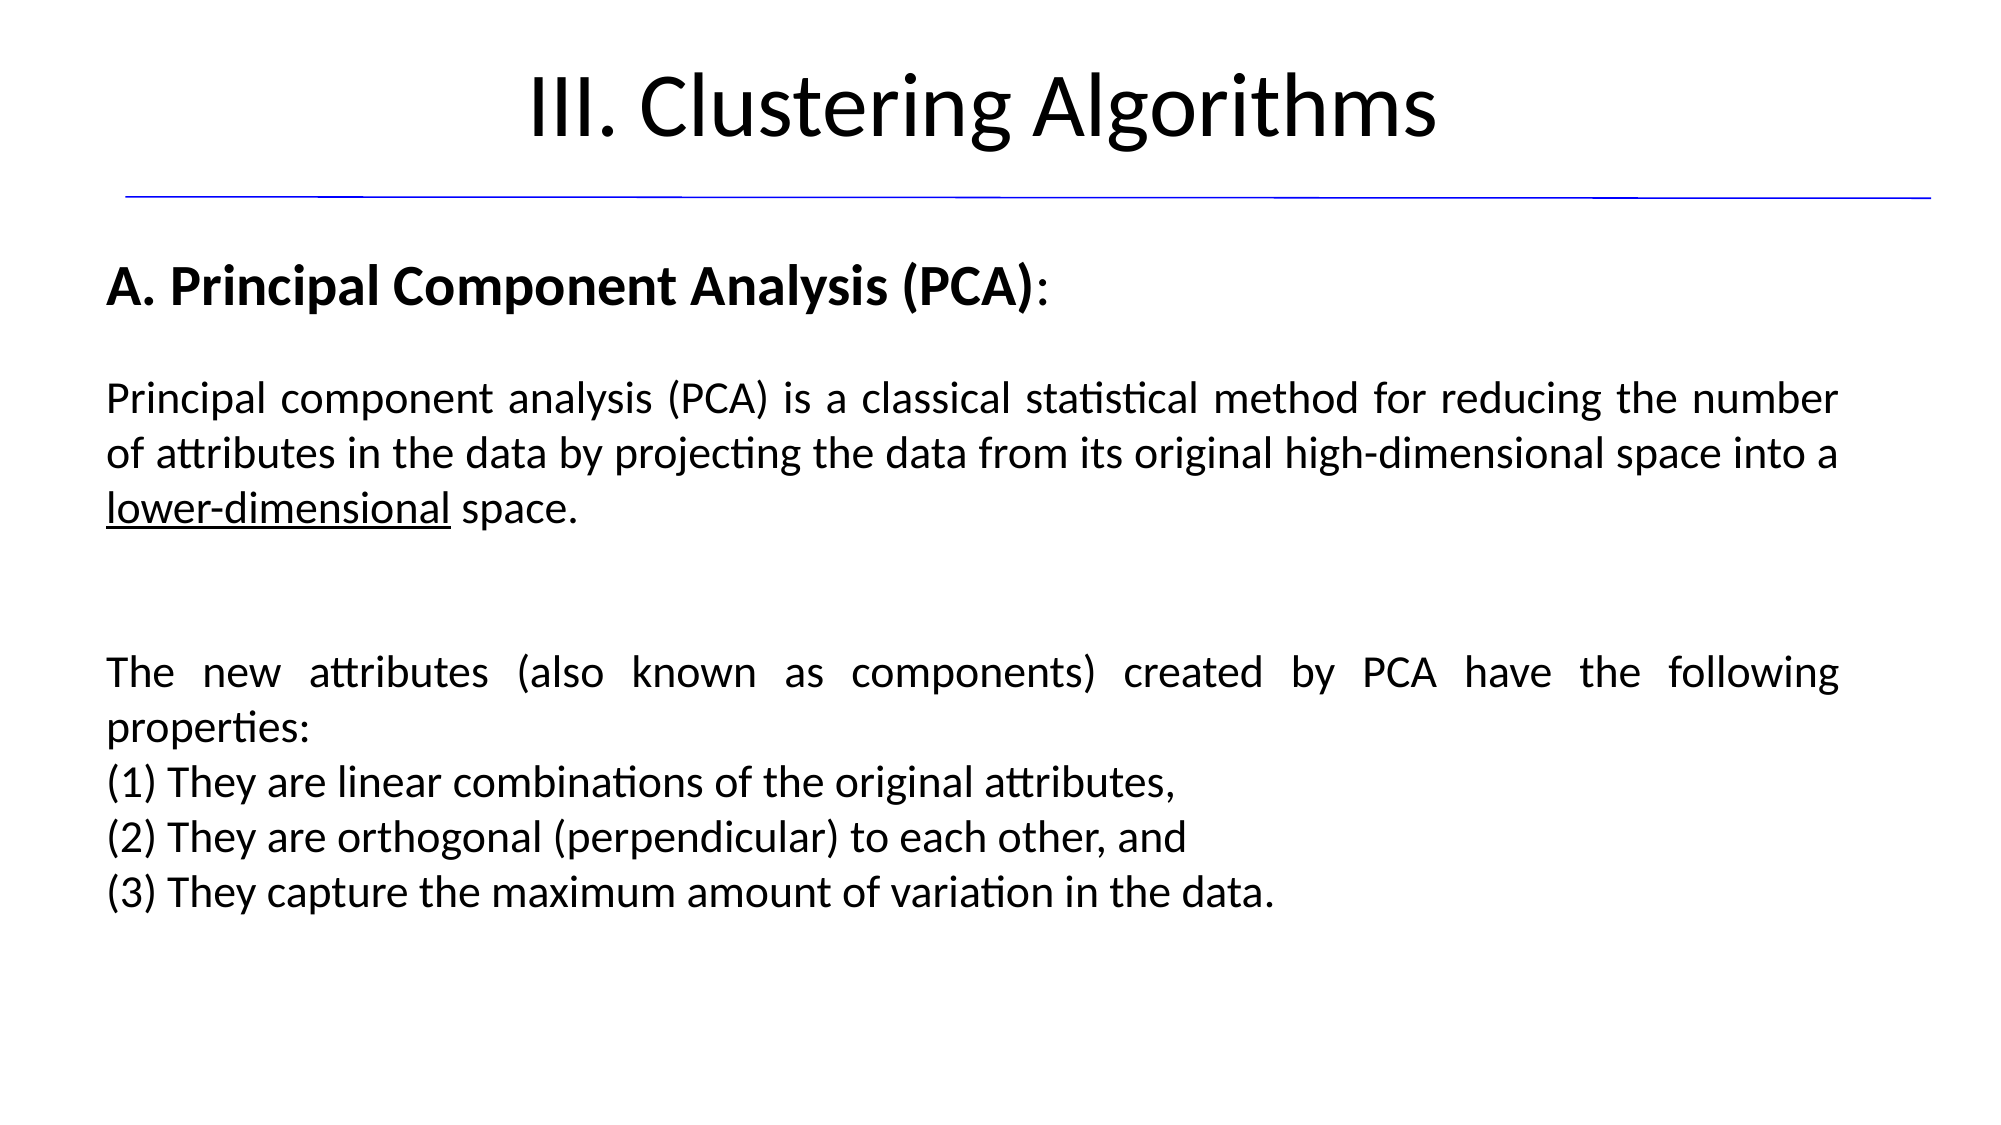

III. Clustering Algorithms
A. Principal Component Analysis (PCA):

Principal component analysis (PCA) is a classical statistical method for reducing the number of attributes in the data by projecting the data from its original high-dimensional space into a lower-dimensional space.

The new attributes (also known as components) created by PCA have the following properties:
(1) They are linear combinations of the original attributes,
(2) They are orthogonal (perpendicular) to each other, and
(3) They capture the maximum amount of variation in the data.